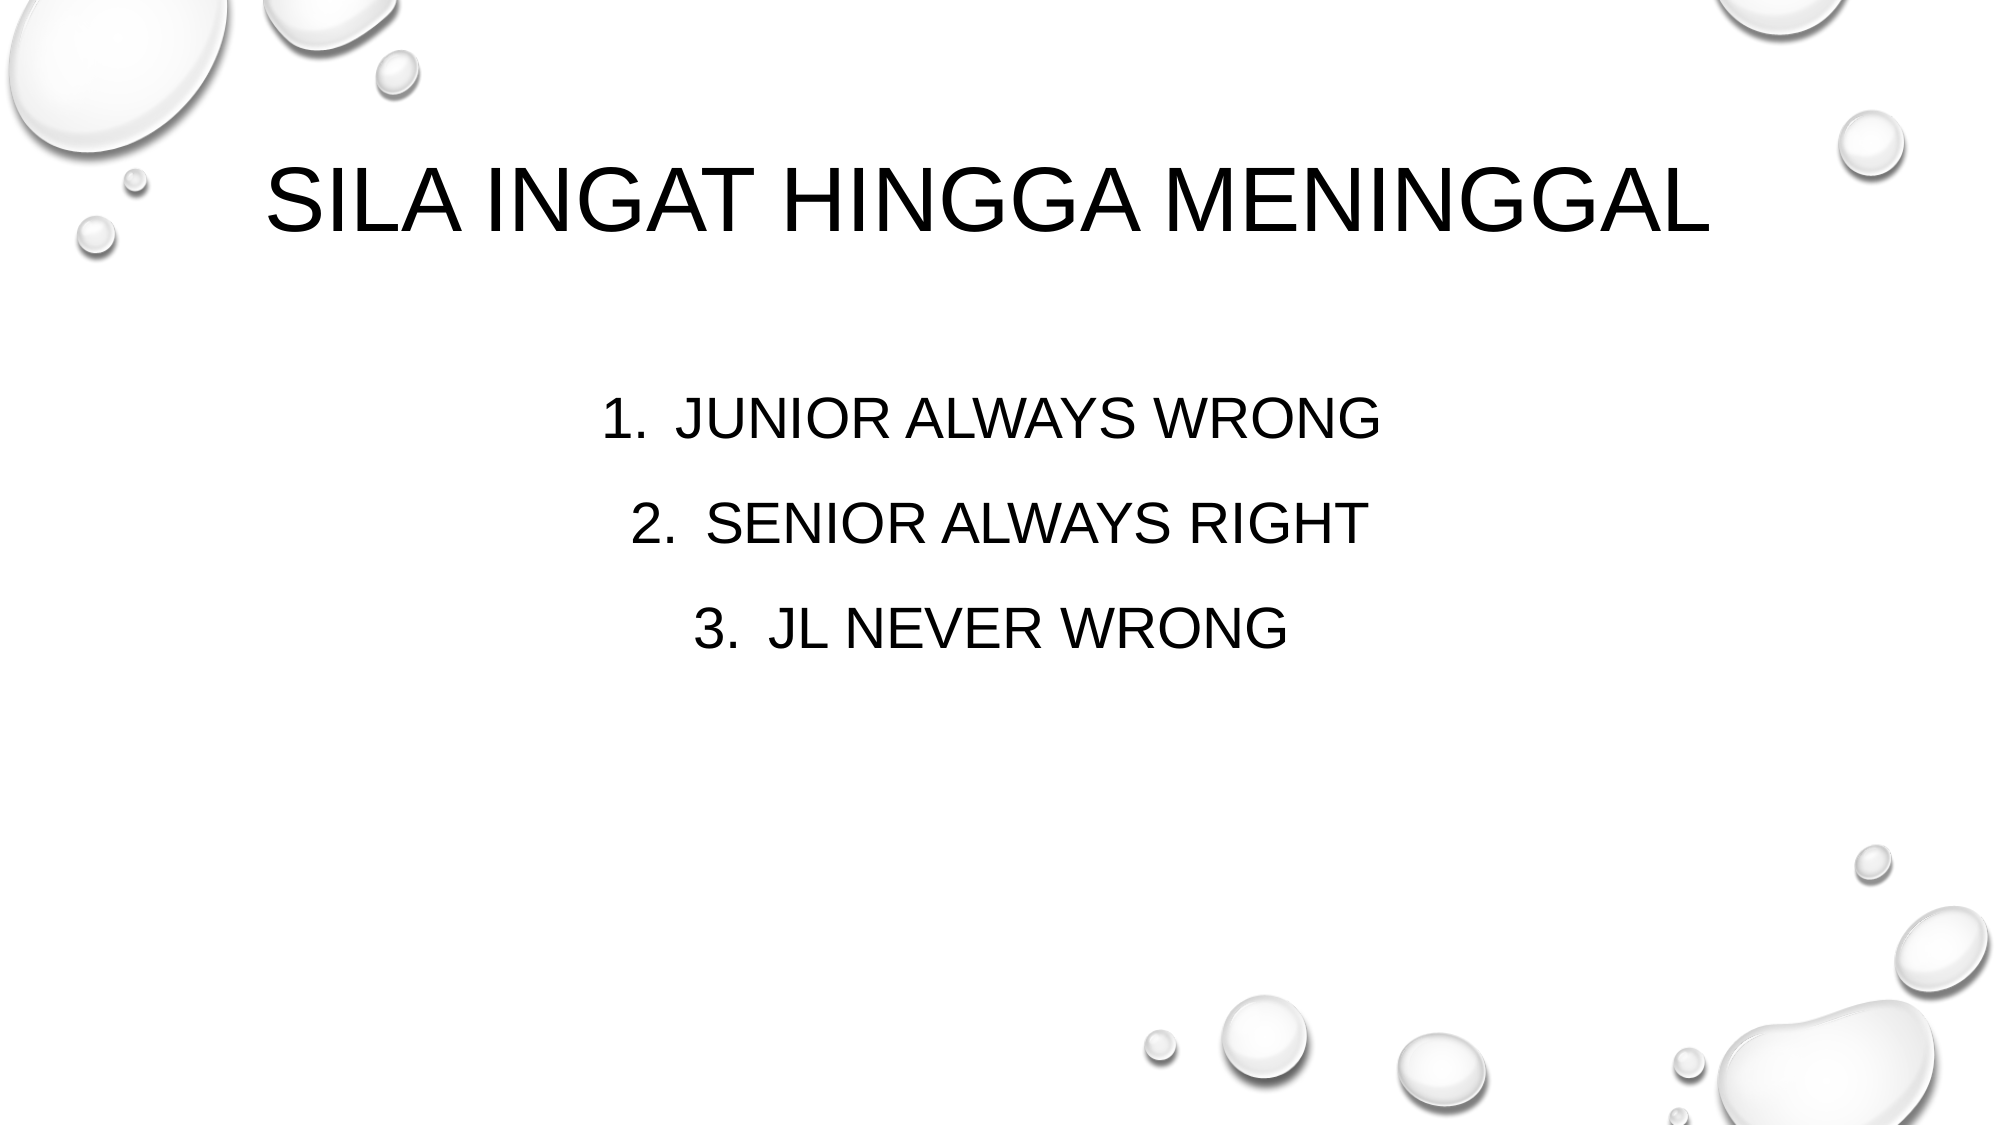

Sila ingat hingga meninGGAL
Junior always wrong
Senior always right
Jl never wrong